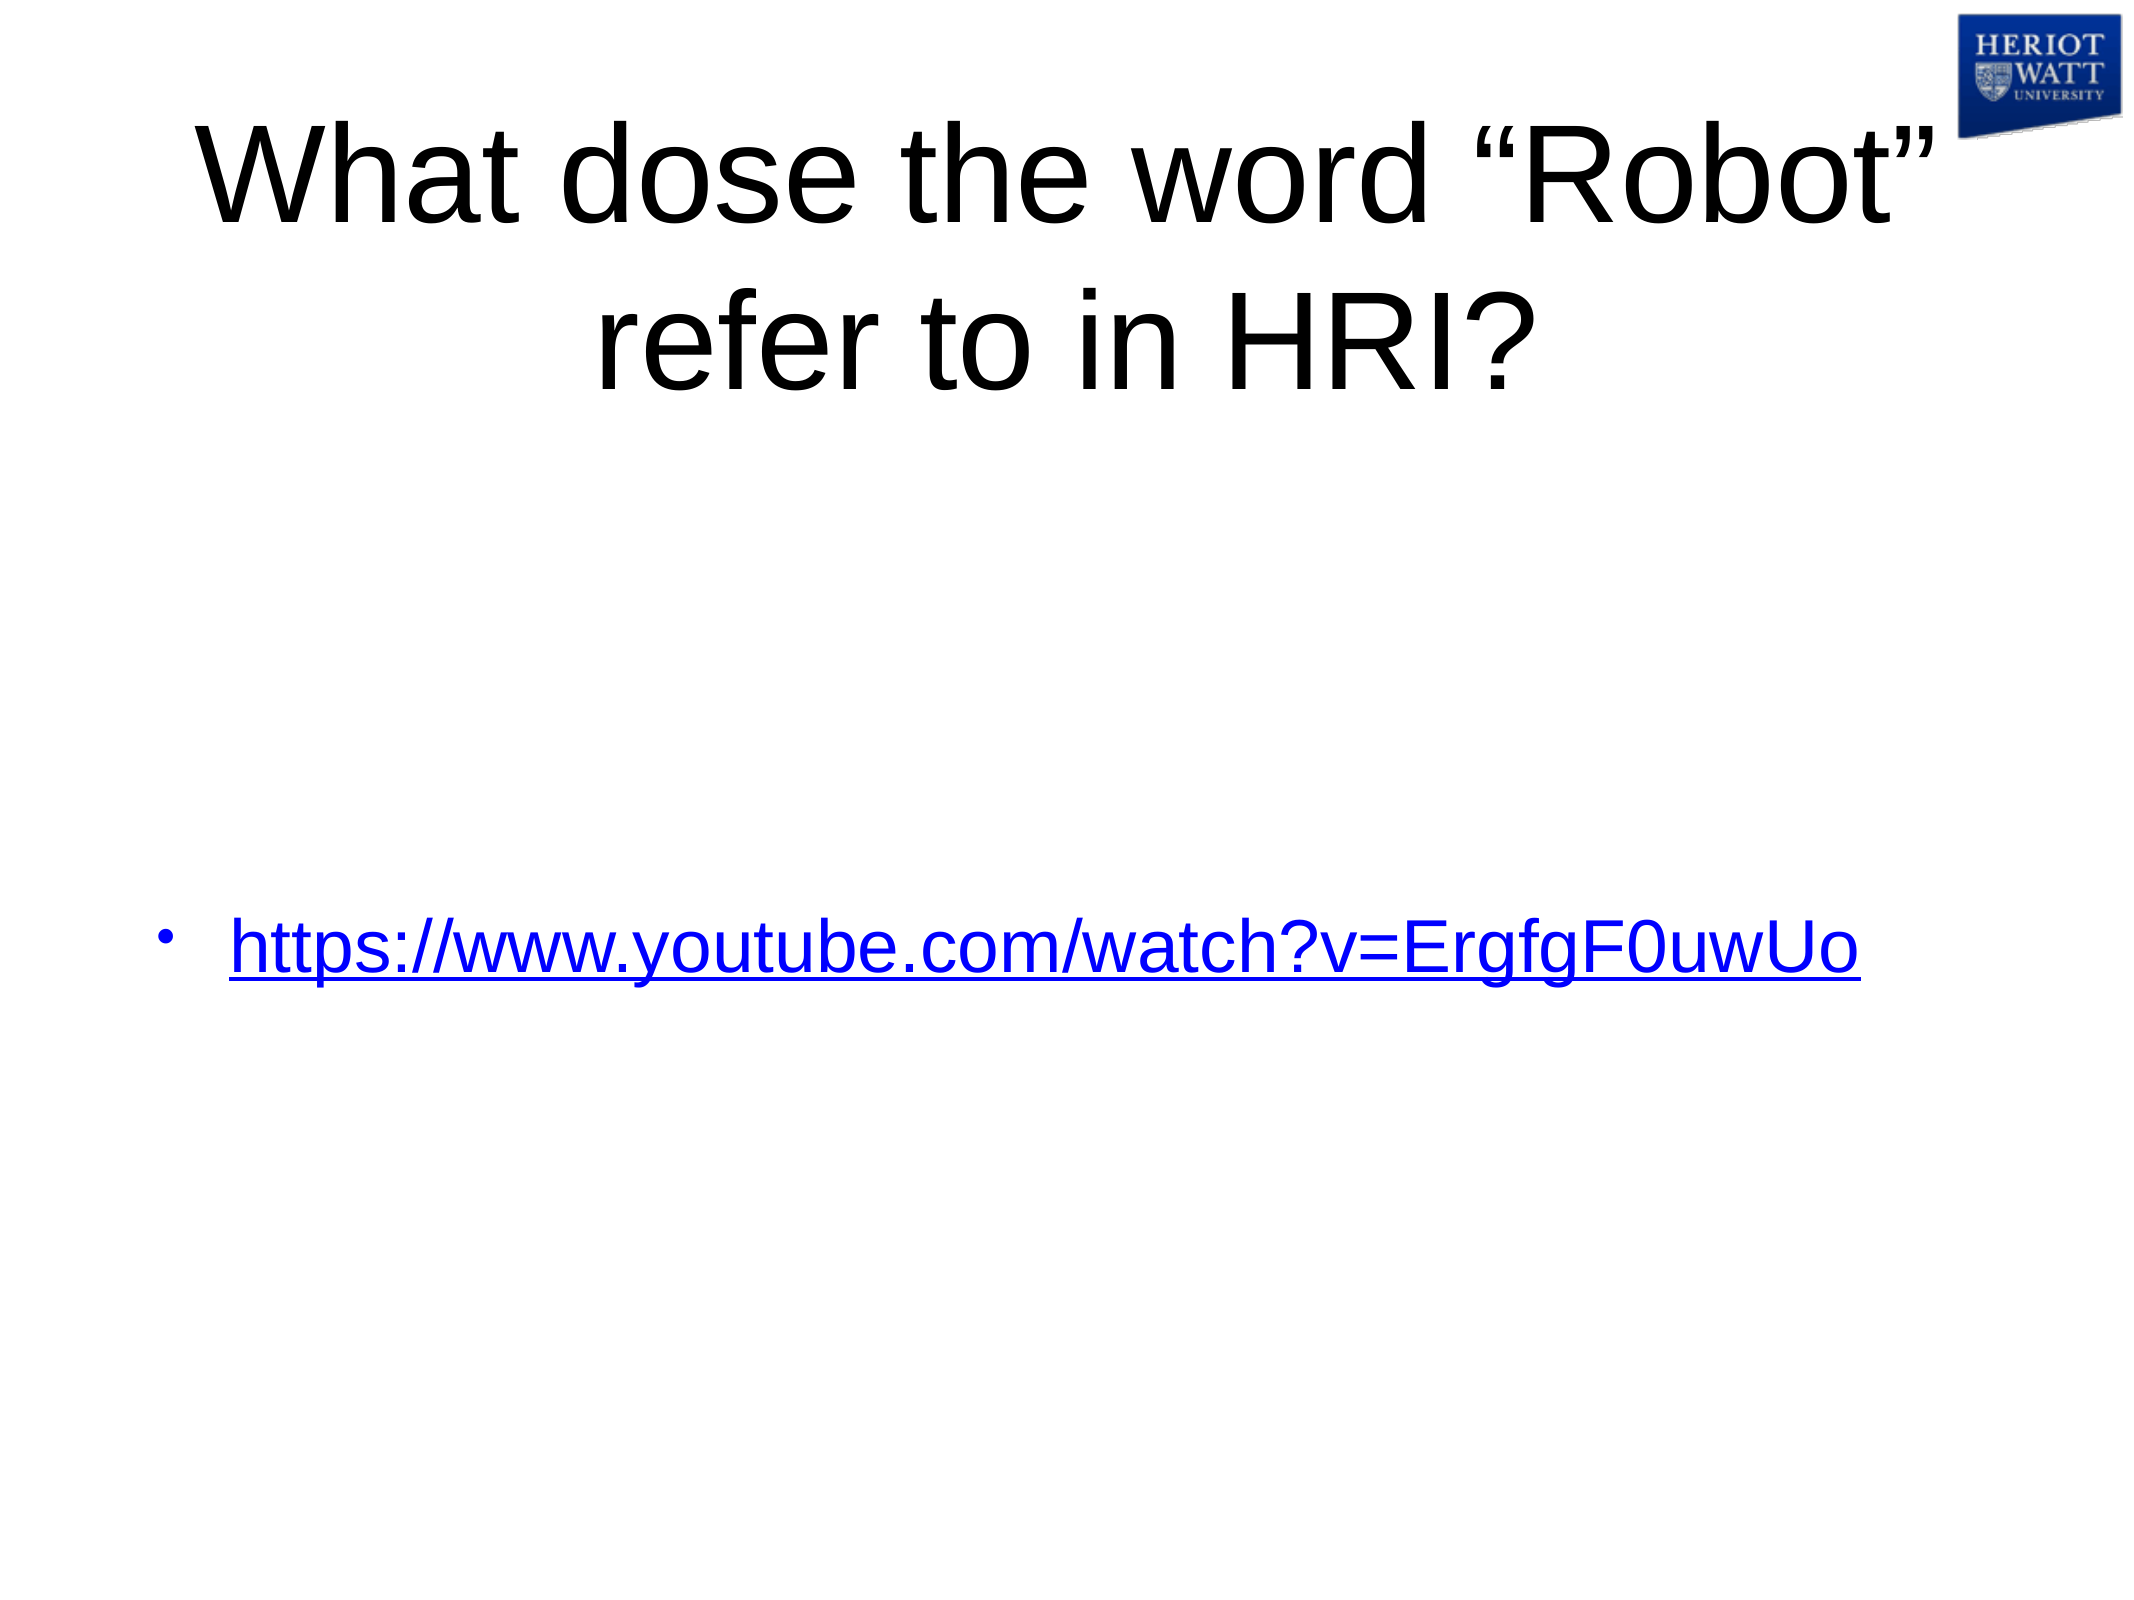

# What dose the word “Robot” refer to in HRI?
https://www.youtube.com/watch?v=ErgfgF0uwUo